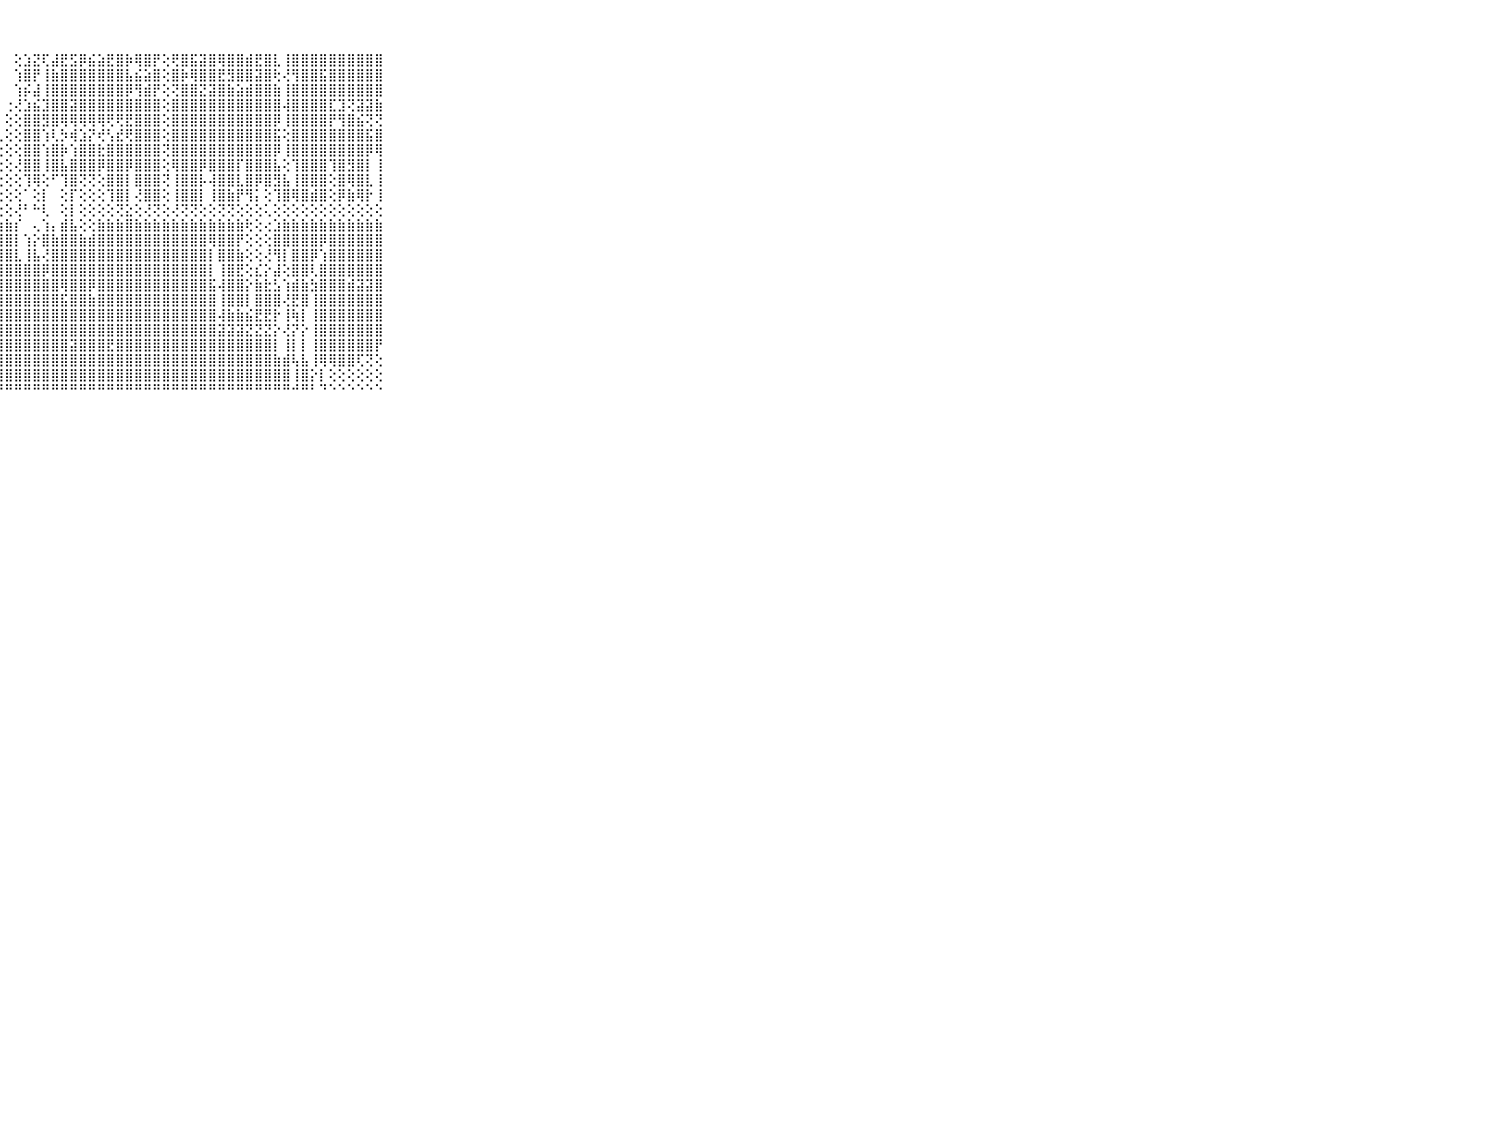

⠀⠀⠀⠀⠀⠀⠀⠀⠀⠀⠀⠀⠀⠀⠀⠀⠀⠀⠀⠀⠀⠀⠀⠀⢀⢁⠀⠀⠀⢕⣱⣝⢏⣼⣟⣫⡿⣮⣵⣟⣿⡷⢿⣿⡟⢕⢟⣿⣯⣽⣿⢿⣿⣿⣾⣟⣿⣇⢸⣿⣿⣿⣿⣿⣿⣿⣿⣿⣿⠀⠀⠀⠀⠀⠀⠀⠀⠀⠀⠀⠀
⠀⠀⠀⠀⠀⠀⠀⠀⠀⠀⠀⠀⠀⠀⠀⠀⠀⠀⠀⠀⠀⠀⠀⠀⢕⢕⠀⠀⠀⢱⣿⡟⢸⣷⣿⣿⣿⣿⣿⣿⣿⣧⣮⣵⣿⢕⣿⡷⢿⣿⣿⣟⣻⣿⣿⣽⣿⢗⢜⢻⣿⣿⣯⣿⣿⣿⣿⣿⣿⠀⠀⠀⠀⠀⠀⠀⠀⠀⠀⠀⠀
⠀⠀⠀⠀⠀⠀⠀⠀⠀⠀⠀⠀⠀⠀⠀⠀⠀⠀⠀⠀⠀⠀⠀⠄⢕⢕⠀⠀⠀⢱⡮⣼⢸⣿⣿⣿⣿⣿⣿⣿⣿⡿⢻⣾⡟⢕⢝⣿⣿⣝⣽⣿⣷⣵⣾⣿⣿⣷⢸⣿⣿⣿⣿⣿⣿⣿⣿⣿⣿⠀⠀⠀⠀⠀⠀⠀⠀⠀⠀⠀⠀
⠀⠀⠀⠀⠀⠀⠀⠀⠀⠀⠀⠀⠀⠀⠀⠀⠀⠀⠀⠀⠀⠀⠀⢀⢕⢕⢔⠀⢐⢜⣱⣮⣹⣿⣿⣽⣿⣿⣿⣿⣿⣿⣿⣿⣿⢕⣿⣿⣿⣿⣿⣿⣿⣿⣿⣿⣿⣿⢼⣿⣿⣿⣿⣏⣹⢝⣽⣽⣷⠀⠀⠀⠀⠀⠀⠀⠀⠀⠀⠀⠀
⠀⠀⠀⠀⠀⠀⠀⠀⠀⠀⠀⠀⠀⠀⠀⠀⠀⠀⠀⠀⠀⠀⢄⢕⢕⢕⢕⠀⢕⢕⣿⣿⣻⣿⢿⢿⢿⢿⢿⢟⢟⣟⣿⣿⣿⢕⣿⣿⣿⣿⣿⣿⣿⣿⣿⣿⣿⡿⢸⣿⣿⣿⣿⡟⢻⣿⣮⢝⢝⠀⠀⠀⠀⠀⠀⠀⠀⠀⠀⠀⠀
⠀⠀⠀⠀⠀⠀⠀⠀⠀⠀⠀⠀⠀⠀⠀⠀⠀⠀⠀⠀⠀⠀⢕⢕⢕⢕⢕⢄⢕⢕⣿⣿⢱⢇⡳⢾⣱⡝⢞⢣⣞⢟⣿⣿⣿⢕⣿⣿⣿⣿⣿⣿⣿⣿⣿⣿⣿⣯⢕⣿⣿⣿⣿⣿⣿⣿⣿⣯⣿⠀⠀⠀⠀⠀⠀⠀⠀⠀⠀⠀⠀
⠀⠀⠀⠀⠀⠀⠀⠀⠀⠀⠀⠀⠀⠀⠀⠀⠀⠀⠀⠀⠀⠀⢕⢕⢕⢕⢕⢕⢕⢕⣿⣿⢱⣿⡷⢱⣿⣿⣗⣿⣿⣿⣿⣿⣿⢝⣿⣿⣿⣿⣿⣿⣿⣿⣿⣿⣿⡿⢸⣿⣿⣿⣿⣿⣿⣿⣿⡿⢿⠀⠀⠀⠀⠀⠀⠀⠀⠀⠀⠀⠀
⠀⠀⠀⠀⠀⠀⠀⠀⠀⠀⠀⠀⠀⠀⠀⠀⠀⠀⠀⠀⢄⢄⢕⢕⢕⢕⢕⢕⢕⢜⣿⣿⢸⣿⣧⣿⣿⣿⡿⣿⣿⡿⣿⣿⣿⢕⢿⣿⣿⡿⣿⣿⣿⡏⣿⣿⣿⣧⢕⢹⣿⣿⣿⢹⣿⣻⣿⡇⢸⠀⠀⠀⠀⠀⠀⠀⠀⠀⠀⠀⠀
⠀⠀⠀⠀⠀⠀⠀⠀⠀⠀⠀⠀⠀⠀⠀⠀⠀⠀⠀⢀⢕⠕⢕⢕⢕⢕⢕⢕⢕⢕⢹⢿⢕⠋⢹⣿⢝⢝⢕⣿⣿⡇⣿⣿⣿⢝⢸⣿⣿⡧⢼⣿⣿⣇⣿⡿⣿⣻⣧⢸⣿⣿⣿⢕⣿⢿⣿⣇⢸⠀⠀⠀⠀⠀⠀⠀⠀⠀⠀⠀⠀
⠀⠀⠀⠀⠀⠀⠀⠀⠀⠀⠀⠀⠀⠀⠀⠀⠀⢀⢔⢄⣱⡕⢕⢕⢕⢕⢕⢕⢕⢕⠁⢕⡇⠀⢕⡏⢕⢕⢕⢹⣿⡇⢜⣿⣿⢕⢸⣿⣿⡇⢸⣿⣷⡟⢻⡅⢕⢹⣿⢿⣿⣾⣿⢕⡿⣷⢿⡗⢸⠀⠀⠀⠀⠀⠀⠀⠀⠀⠀⠀⠀
⠀⠀⠀⠀⠀⠀⠀⠀⠀⠀⠀⠀⠀⠀⠀⠀⠀⠁⠑⠑⢜⢇⢕⢕⢕⢕⢕⢕⢕⢜⠃⠓⢇⠀⢕⡇⢕⢕⢕⢕⢝⣕⢕⢜⢝⢕⢜⢝⢝⢕⢕⢝⢝⢕⢕⢕⢅⢕⢕⢕⢕⢕⢕⢕⢕⢕⢕⢕⢕⠀⠀⠀⠀⠀⠀⠀⠀⠀⠀⠀⠀
⠀⠀⠀⠀⠀⠀⠀⠀⠀⠀⠀⣴⣤⣤⣤⣤⣤⣤⣴⣴⣵⣴⣵⣵⣷⣷⣷⣷⣷⡎⠀⢄⢱⡄⣾⣧⢕⢕⣷⣷⣷⣿⣷⣷⣷⣷⣷⣷⣷⣷⣷⣷⣷⣷⢗⢕⢔⣱⣷⣷⣷⣷⣷⣷⣷⣷⣷⣷⣷⠀⠀⠀⠀⠀⠀⠀⠀⠀⠀⠀⠀
⠀⠀⠀⠀⠀⠀⠀⠀⠀⠀⠀⣿⣿⣿⣿⣿⣿⣿⣿⣿⣿⣿⣿⣿⣿⣿⣿⣿⣿⡇⢱⡕⣿⣷⣿⣿⣷⣾⣿⣿⣿⣿⣿⣿⣿⣿⣿⣿⣿⣿⢿⣿⣿⡟⢕⢕⢕⣿⣿⣿⣿⣿⡿⣿⣿⣿⣿⣿⣿⠀⠀⠀⠀⠀⠀⠀⠀⠀⠀⠀⠀
⠀⠀⠀⠀⠀⠀⠀⠀⠀⠀⠀⣿⣿⣿⣿⣿⣿⣿⣿⣿⣿⣿⣿⣿⣿⣿⣿⣿⣿⣇⢸⣧⢜⣿⣿⣿⣿⣿⣿⣿⣿⣿⣿⣿⣿⣿⣿⣿⣿⣿⡇⣿⣿⣷⢕⢕⢜⢻⡇⣿⣿⡿⢱⣿⣿⣿⣿⣿⣿⠀⠀⠀⠀⠀⠀⠀⠀⠀⠀⠀⠀
⠀⠀⠀⠀⠀⠀⠀⠀⠀⠀⠀⢟⢟⢟⣻⣿⣿⣿⣿⣿⣵⣼⣿⣿⣿⣿⣿⣿⣿⣿⣿⣿⡿⣿⣿⣿⣿⣿⣿⣿⣿⣿⣿⣿⣿⣿⣿⣿⣿⣿⡇⢸⣿⣟⢕⣎⡕⣼⢕⣿⣿⢇⣿⣿⣿⣿⣿⣿⣿⠀⠀⠀⠀⠀⠀⠀⠀⠀⠀⠀⠀
⠀⠀⠀⠀⠀⠀⠀⠀⠀⠀⠀⣿⣿⣿⣿⣿⣿⣿⣿⣿⣿⣿⣿⣿⣿⣿⣿⣿⣿⣿⣿⣿⣿⣿⢿⣿⣿⡿⣿⣿⣿⣿⣿⣿⣿⣿⣿⣿⣿⣿⣯⢼⣿⣿⡕⣷⣗⣣⢱⣾⣷⣳⣿⣿⣿⣾⣽⣽⣿⠀⠀⠀⠀⠀⠀⠀⠀⠀⠀⠀⠀
⠀⠀⠀⠀⠀⠀⠀⠀⠀⠀⠀⣿⣿⣿⣿⣿⣿⣿⣿⣿⣿⣿⣿⣿⣿⣿⣿⣿⣿⣿⣿⣿⣿⣿⣯⣿⣿⣷⣿⣿⣿⣿⣿⣿⣿⣿⣿⣿⣿⣿⣿⢸⣿⣿⡇⣿⣿⣿⢜⣟⣿⢸⣿⣿⣿⣿⣿⣿⣿⠀⠀⠀⠀⠀⠀⠀⠀⠀⠀⠀⠀
⠀⠀⠀⠀⠀⠀⠀⠀⠀⠀⠀⣿⣿⣿⣿⣿⣿⣿⣿⣿⣿⣿⣿⣿⣿⣿⣿⣿⣿⣿⣿⣿⣿⣿⣿⣿⣿⣿⣿⣿⣿⣿⣿⣿⣿⣿⣿⣿⣿⣿⣿⢼⣷⣷⣮⣟⣟⡗⢸⢷⡇⢸⣿⣿⣿⣿⣿⣿⣿⠀⠀⠀⠀⠀⠀⠀⠀⠀⠀⠀⠀
⠀⠀⠀⠀⠀⠀⠀⠀⠀⠀⠀⢹⣿⣽⣽⣽⣿⣿⣿⣻⣟⣻⣿⣿⢿⣿⢿⣿⣿⣿⣿⣿⣿⣿⣿⣿⣿⣿⣿⣿⣿⣿⣿⣿⣿⣿⣿⣿⣿⣿⣿⣽⣽⣽⣝⣝⣝⡕⢜⡝⡕⢸⣿⣿⣿⣿⣿⣿⣿⠀⠀⠀⠀⠀⠀⠀⠀⠀⠀⠀⠀
⠀⠀⠀⠀⠀⠀⠀⠀⠀⠀⠀⣿⣿⣿⣿⣿⣿⣿⣿⣿⣿⣿⣿⣿⣿⣿⣿⣿⣿⣿⣿⣿⣿⣿⣿⣽⣿⣿⣿⣟⣿⣿⣿⣿⣿⣿⣿⣿⣿⣿⣿⣿⣿⣿⣿⣿⣿⡇⢸⡇⡇⢸⣿⣿⣿⣿⣿⣿⡟⠀⠀⠀⠀⠀⠀⠀⠀⠀⠀⠀⠀
⠀⠀⠀⠀⠀⠀⠀⠀⠀⠀⠀⣿⣿⣿⣿⣿⣿⣿⣿⣿⣿⣿⣿⣿⣿⣿⣿⣿⣿⣿⣿⣿⣿⣿⣿⣿⣿⣿⣿⣿⣿⣿⣿⣿⣿⣿⣿⣿⣿⣿⣿⣿⣿⣿⣿⣿⣿⣷⣾⢧⣧⢸⢿⢿⣿⣿⢏⢝⢕⠀⠀⠀⠀⠀⠀⠀⠀⠀⠀⠀⠀
⠀⠀⠀⠀⠀⠀⠀⠀⠀⠀⠀⣿⣿⣿⣿⣿⣿⣿⣿⣿⣿⣿⣿⣿⣿⣿⣿⣿⣿⣿⣿⣿⣿⣿⣿⣿⣿⣿⣿⣿⣿⣿⣿⣿⣿⣿⣿⣿⣿⣿⣿⣿⣿⣿⣿⣿⣿⣿⣿⢸⣿⡕⡇⢕⢕⢕⢕⢕⢕⠀⠀⠀⠀⠀⠀⠀⠀⠀⠀⠀⠀
⠀⠀⠀⠀⠀⠀⠀⠀⠀⠀⠀⠛⠛⠛⠛⠛⠛⠛⠛⠛⠛⠛⠛⠛⠛⠛⠛⠛⠛⠛⠛⠛⠛⠛⠛⠛⠛⠛⠛⠛⠛⠛⠛⠛⠛⠛⠛⠛⠛⠛⠛⠛⠛⠛⠛⠛⠛⠛⠛⠚⠛⠃⠙⠑⠑⠑⠑⠑⠑⠀⠀⠀⠀⠀⠀⠀⠀⠀⠀⠀⠀